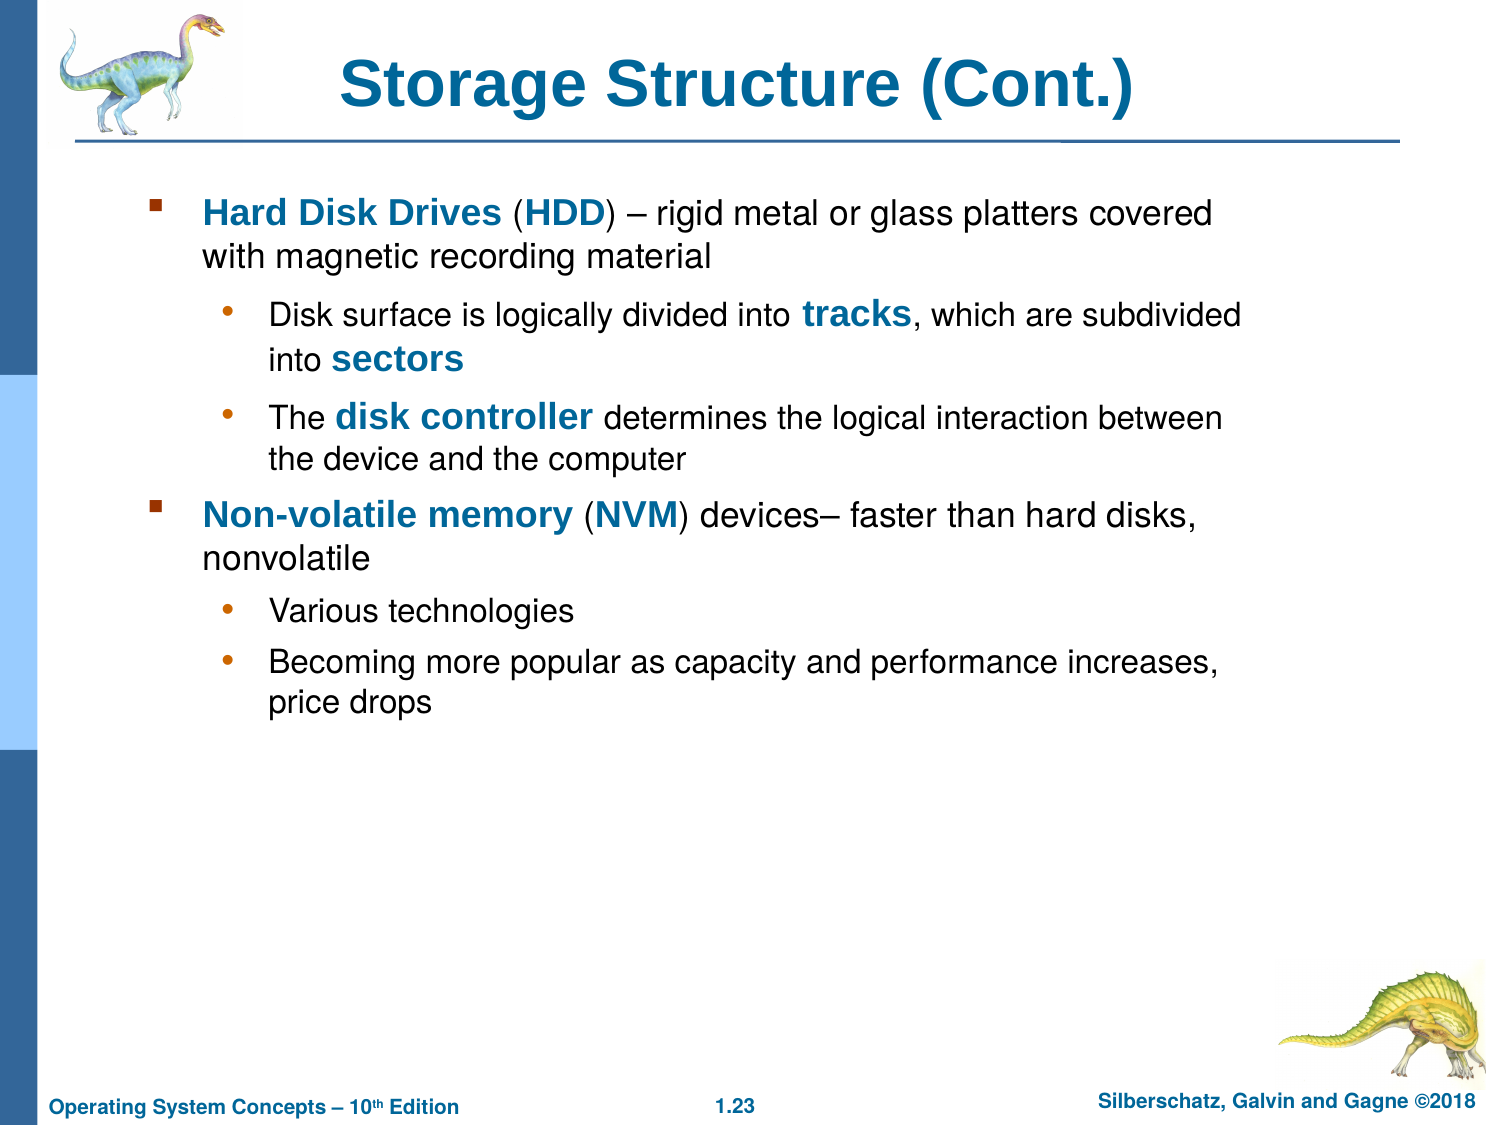

Storage Structure (Cont.)
Hard Disk Drives (HDD) – rigid metal or glass platters covered with magnetic recording material
Disk surface is logically divided into tracks, which are subdivided into sectors
The disk controller determines the logical interaction between the device and the computer
Non-volatile memory (NVM) devices– faster than hard disks, nonvolatile
Various technologies
Becoming more popular as capacity and performance increases, price drops